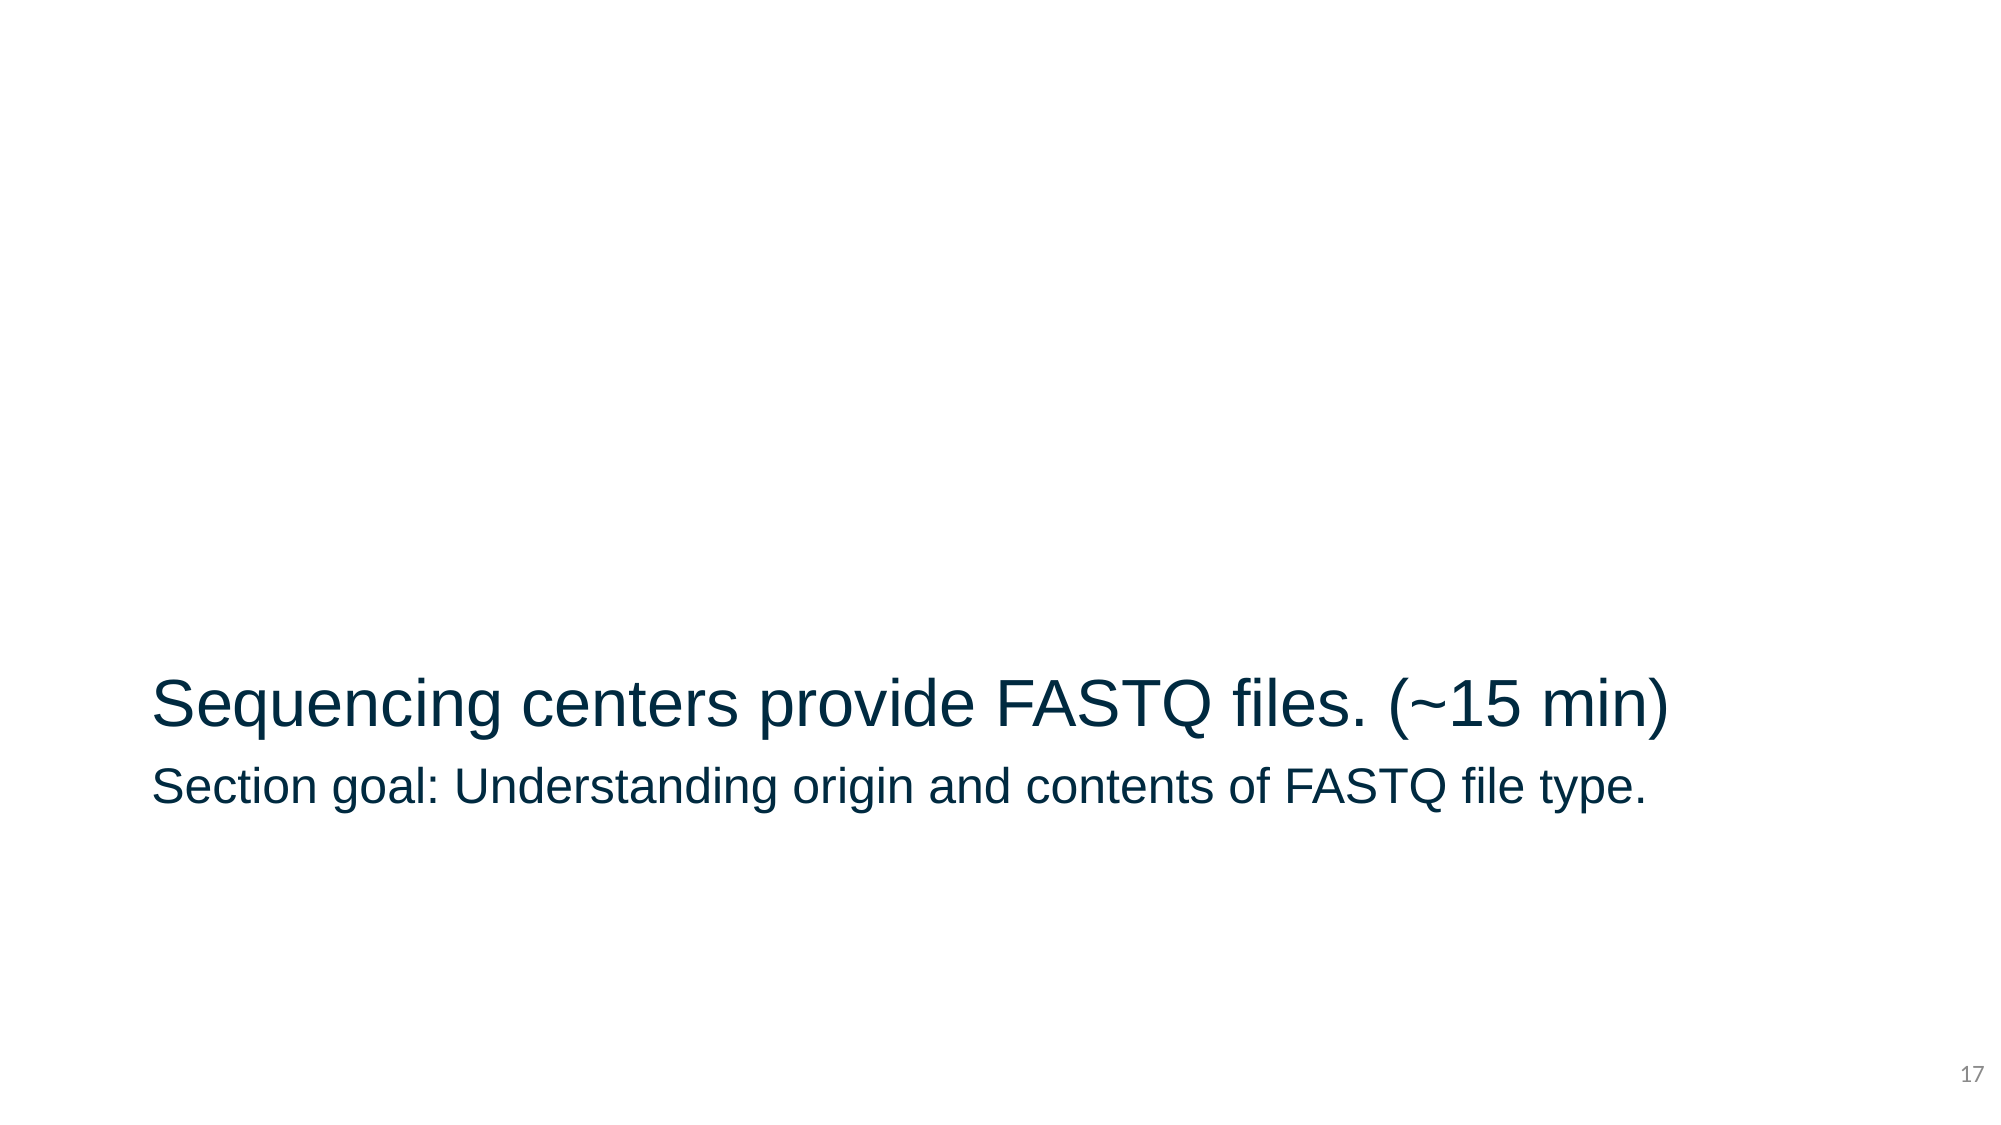

# Sequencing centers provide FASTQ files. (~15 min)
Section goal: Understanding origin and contents of FASTQ file type.
17